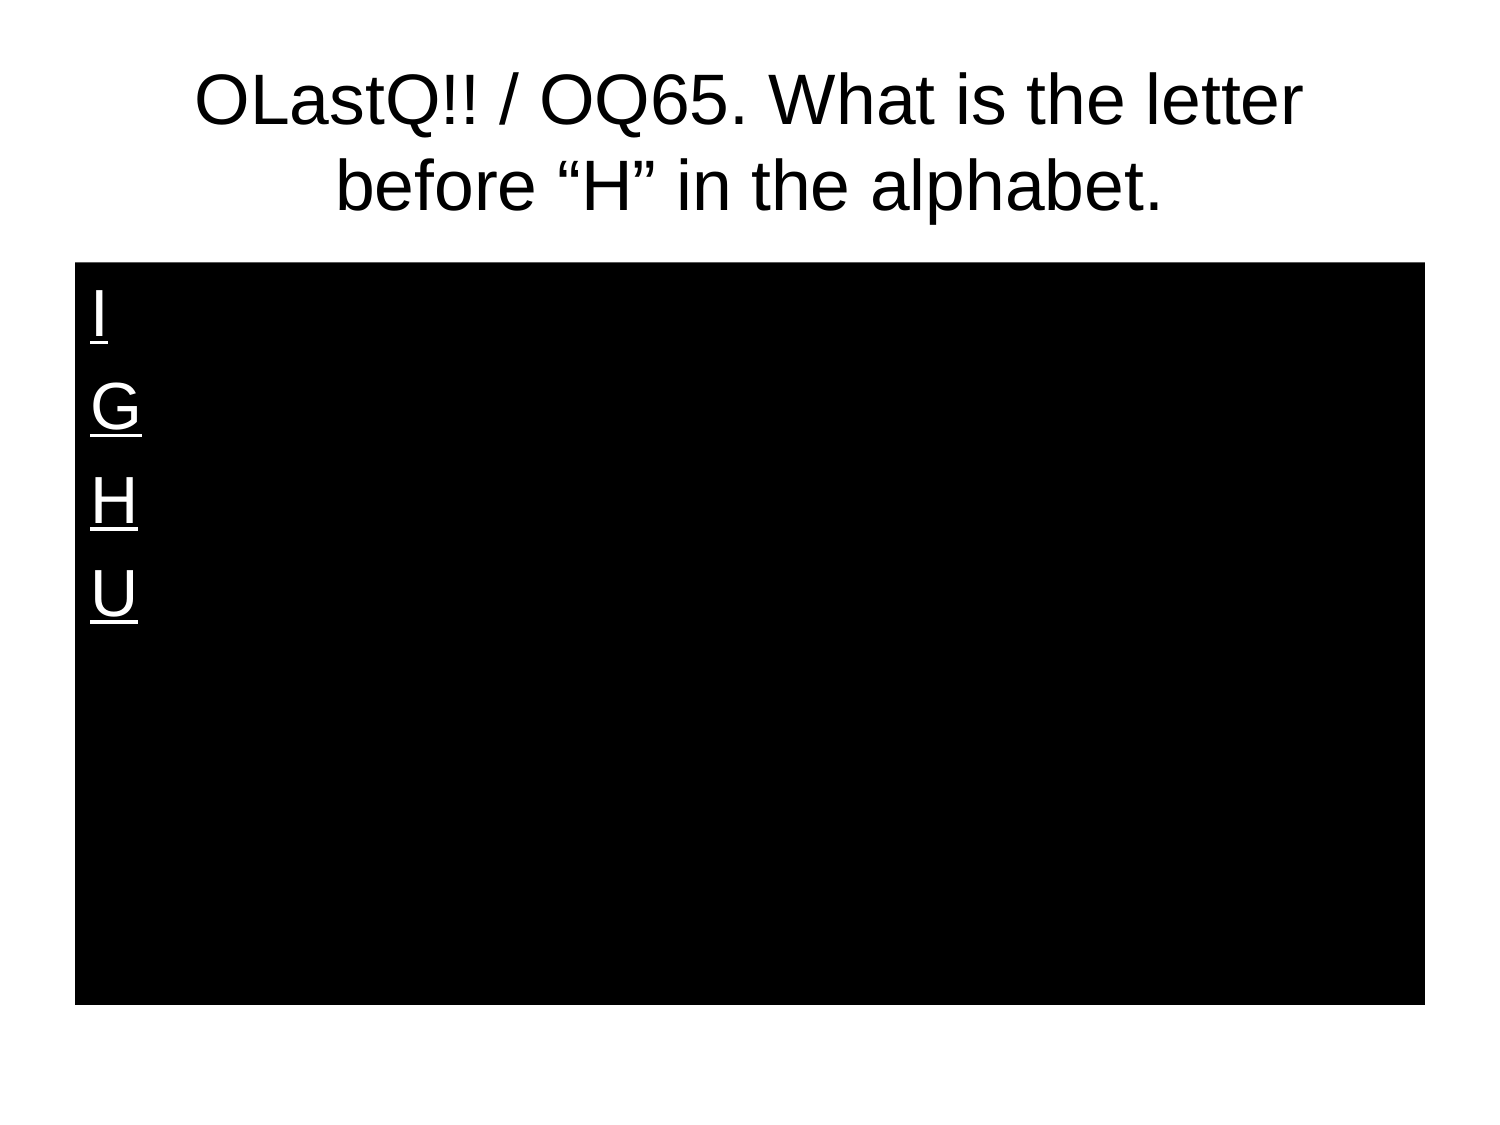

# OLastQ!! / OQ65. What is the letter before “H” in the alphabet.
I
G
H
U